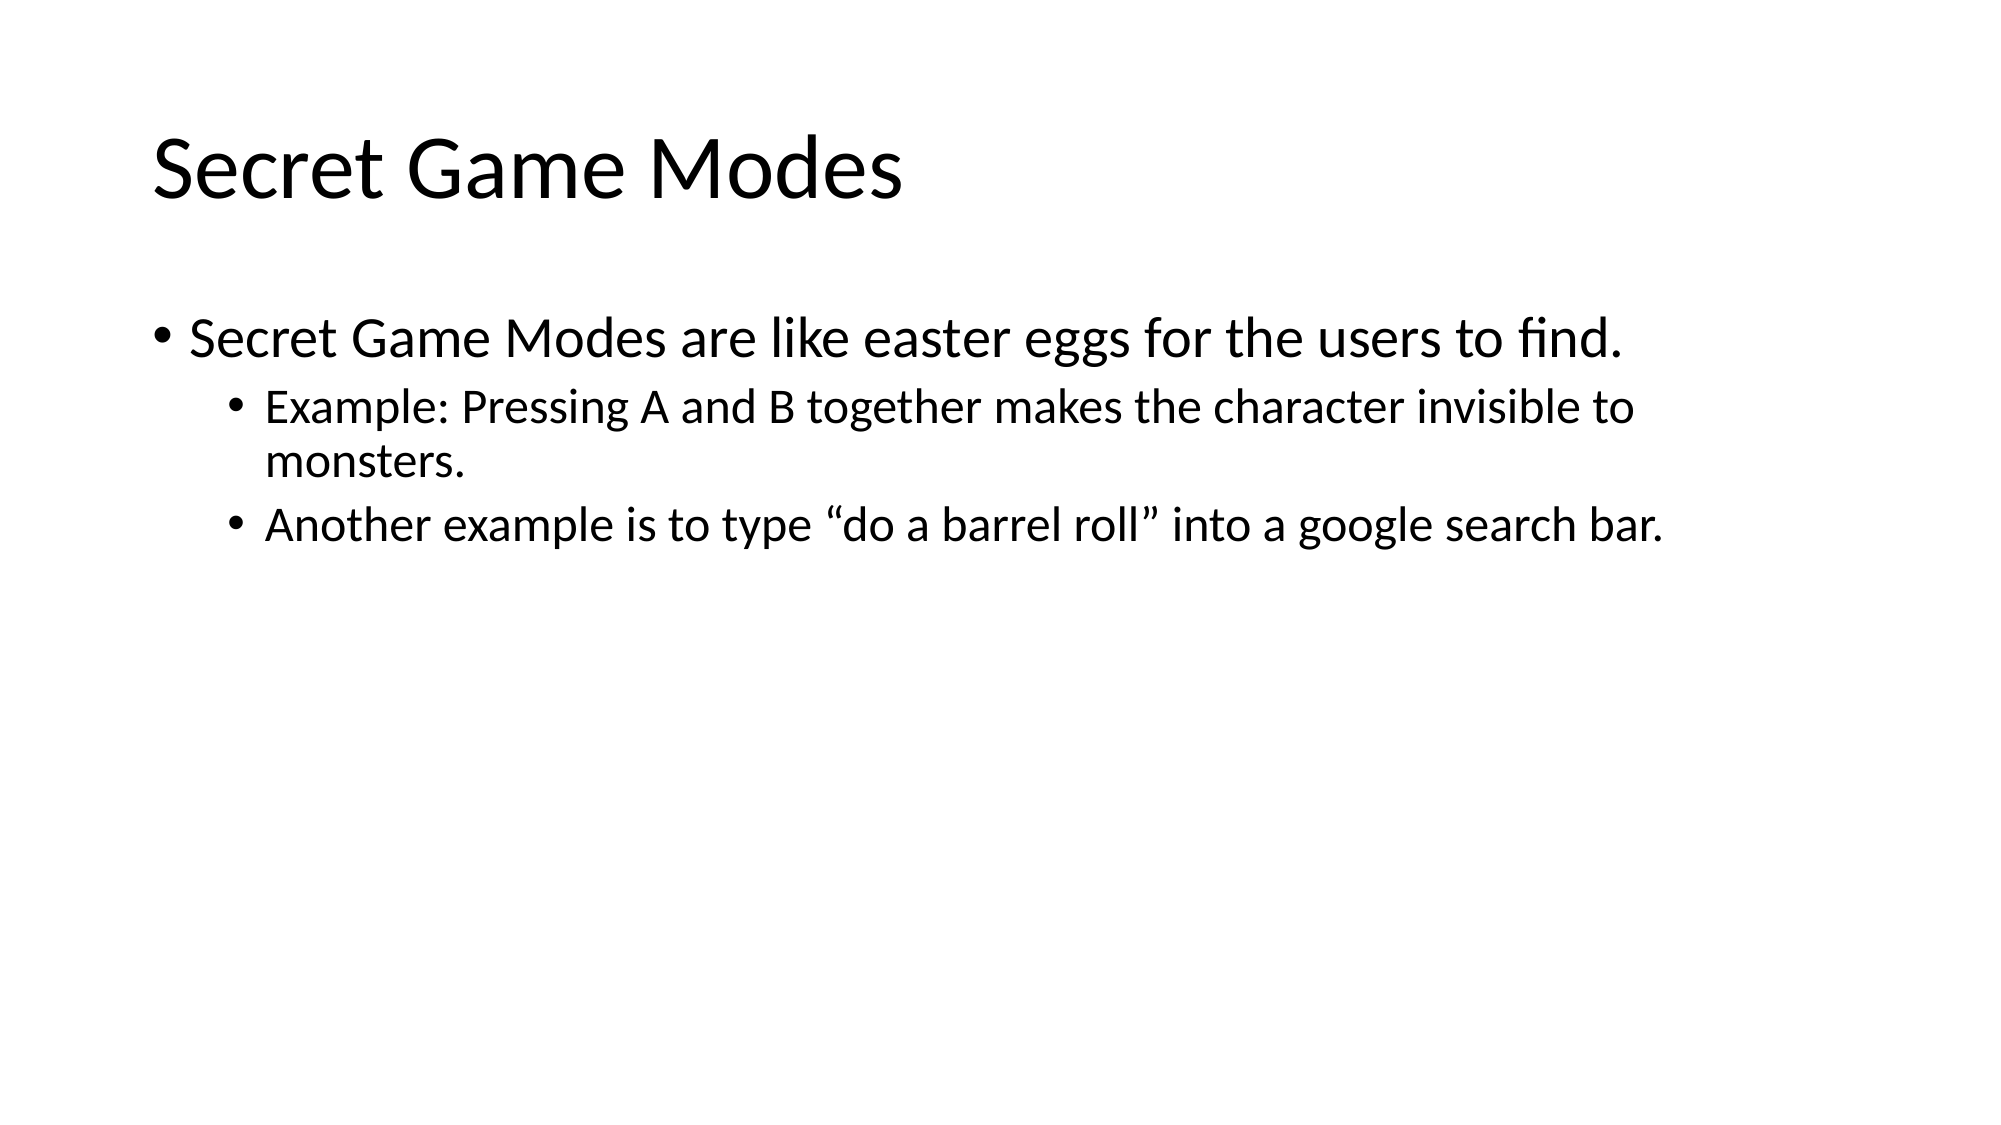

# Secret Game Modes
Secret Game Modes are like easter eggs for the users to find.
Example: Pressing A and B together makes the character invisible to monsters.
Another example is to type “do a barrel roll” into a google search bar.